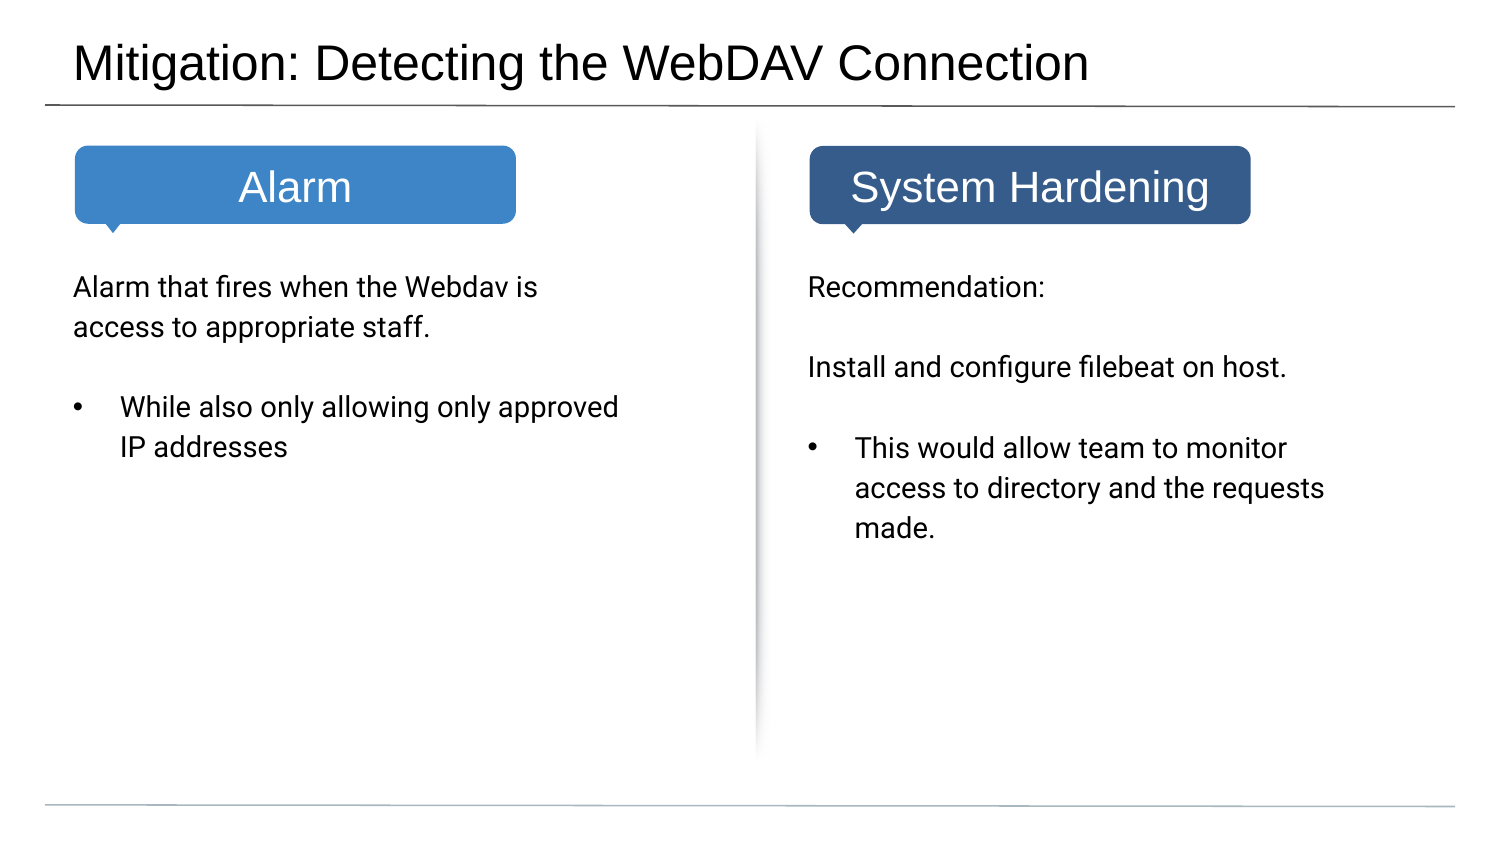

# Mitigation: Detecting the WebDAV Connection
Alarm that fires when the Webdav is access to appropriate staff.

While also only allowing only approved IP addresses

Recommendation:

Install and configure filebeat on host.

This would allow team to monitor access to directory and the requests made.